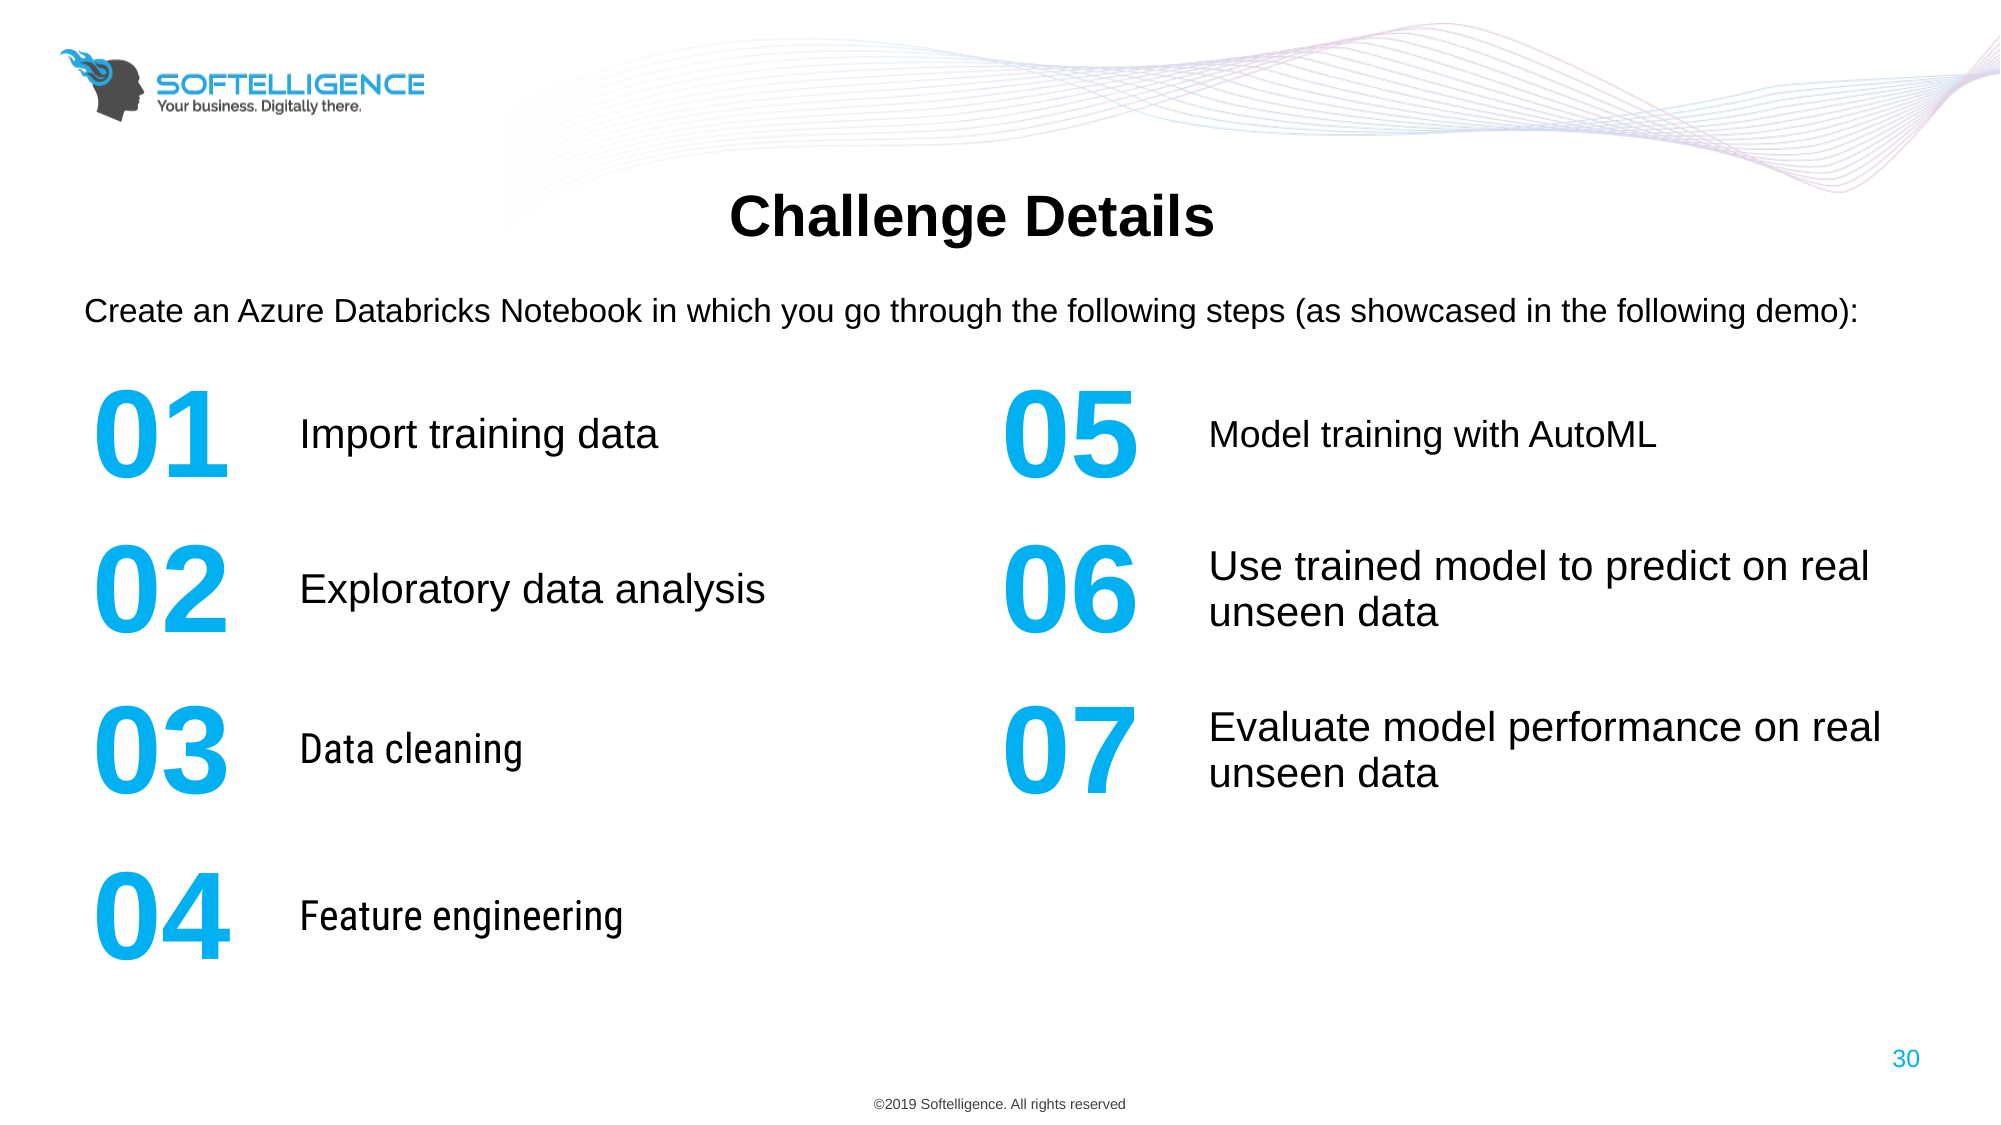

# Challenge Details
Create an Azure Databricks Notebook in which you go through the following steps (as showcased in the following demo):
| 01 | Import training data | 05 | Model training with AutoML |
| --- | --- | --- | --- |
| 02 | Exploratory data analysis | 06 | Use trained model to predict on real unseen data |
| 03 | Data cleaning | 07 | Evaluate model performance on real unseen data |
| 04 | Feature engineering |  |  |
30
©2019 Softelligence. All rights reserved